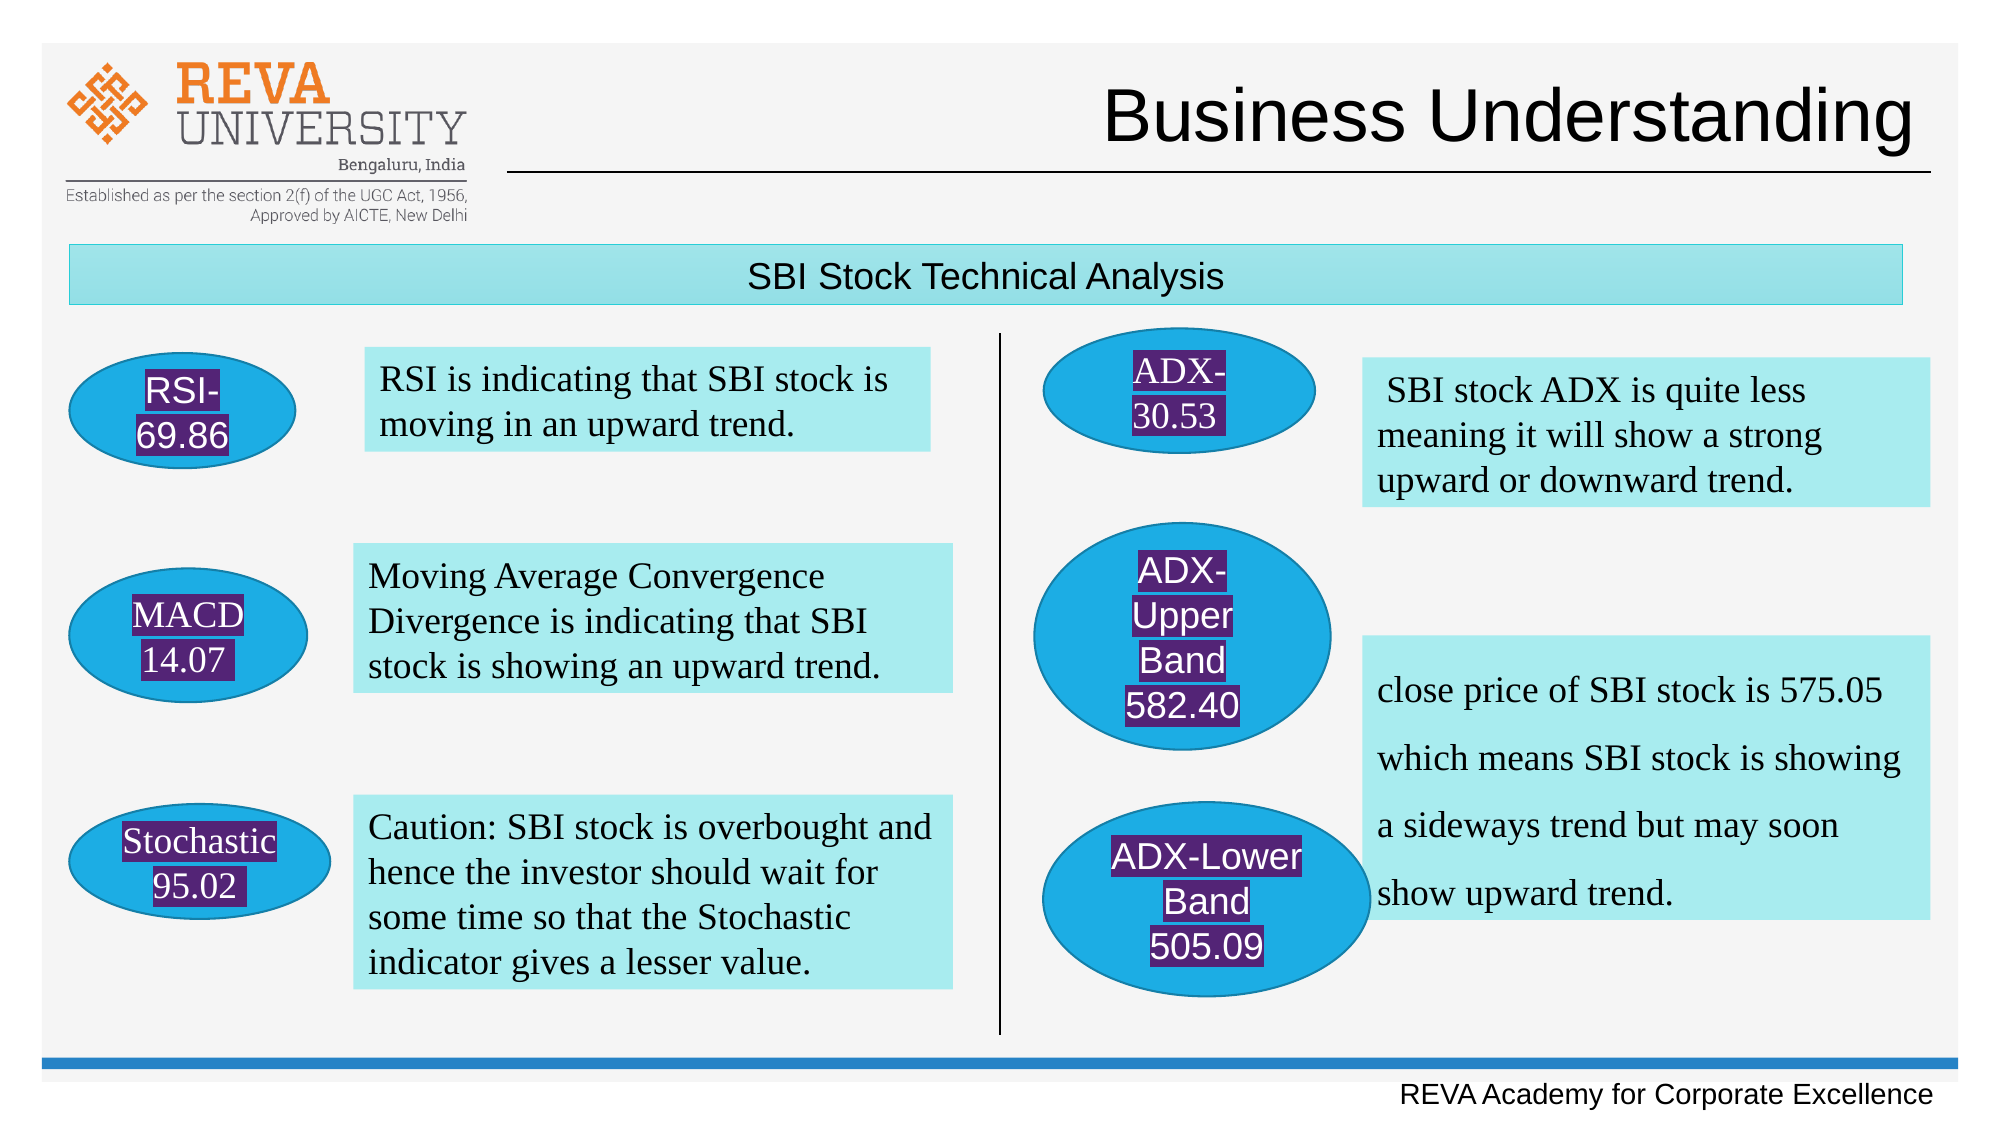

# Business Understanding
SBI Stock Technical Analysis
ADX- 30.53
RSI is indicating that SBI stock is moving in an upward trend.
RSI-69.86
 SBI stock ADX is quite less meaning it will show a strong upward or downward trend.
ADX-Upper Band
582.40
Moving Average Convergence Divergence is indicating that SBI stock is showing an upward trend.
MACD 14.07
close price of SBI stock is 575.05 which means SBI stock is showing a sideways trend but may soon show upward trend.
Caution: SBI stock is overbought and hence the investor should wait for some time so that the Stochastic indicator gives a lesser value.
ADX-Lower Band
505.09
Stochastic95.02